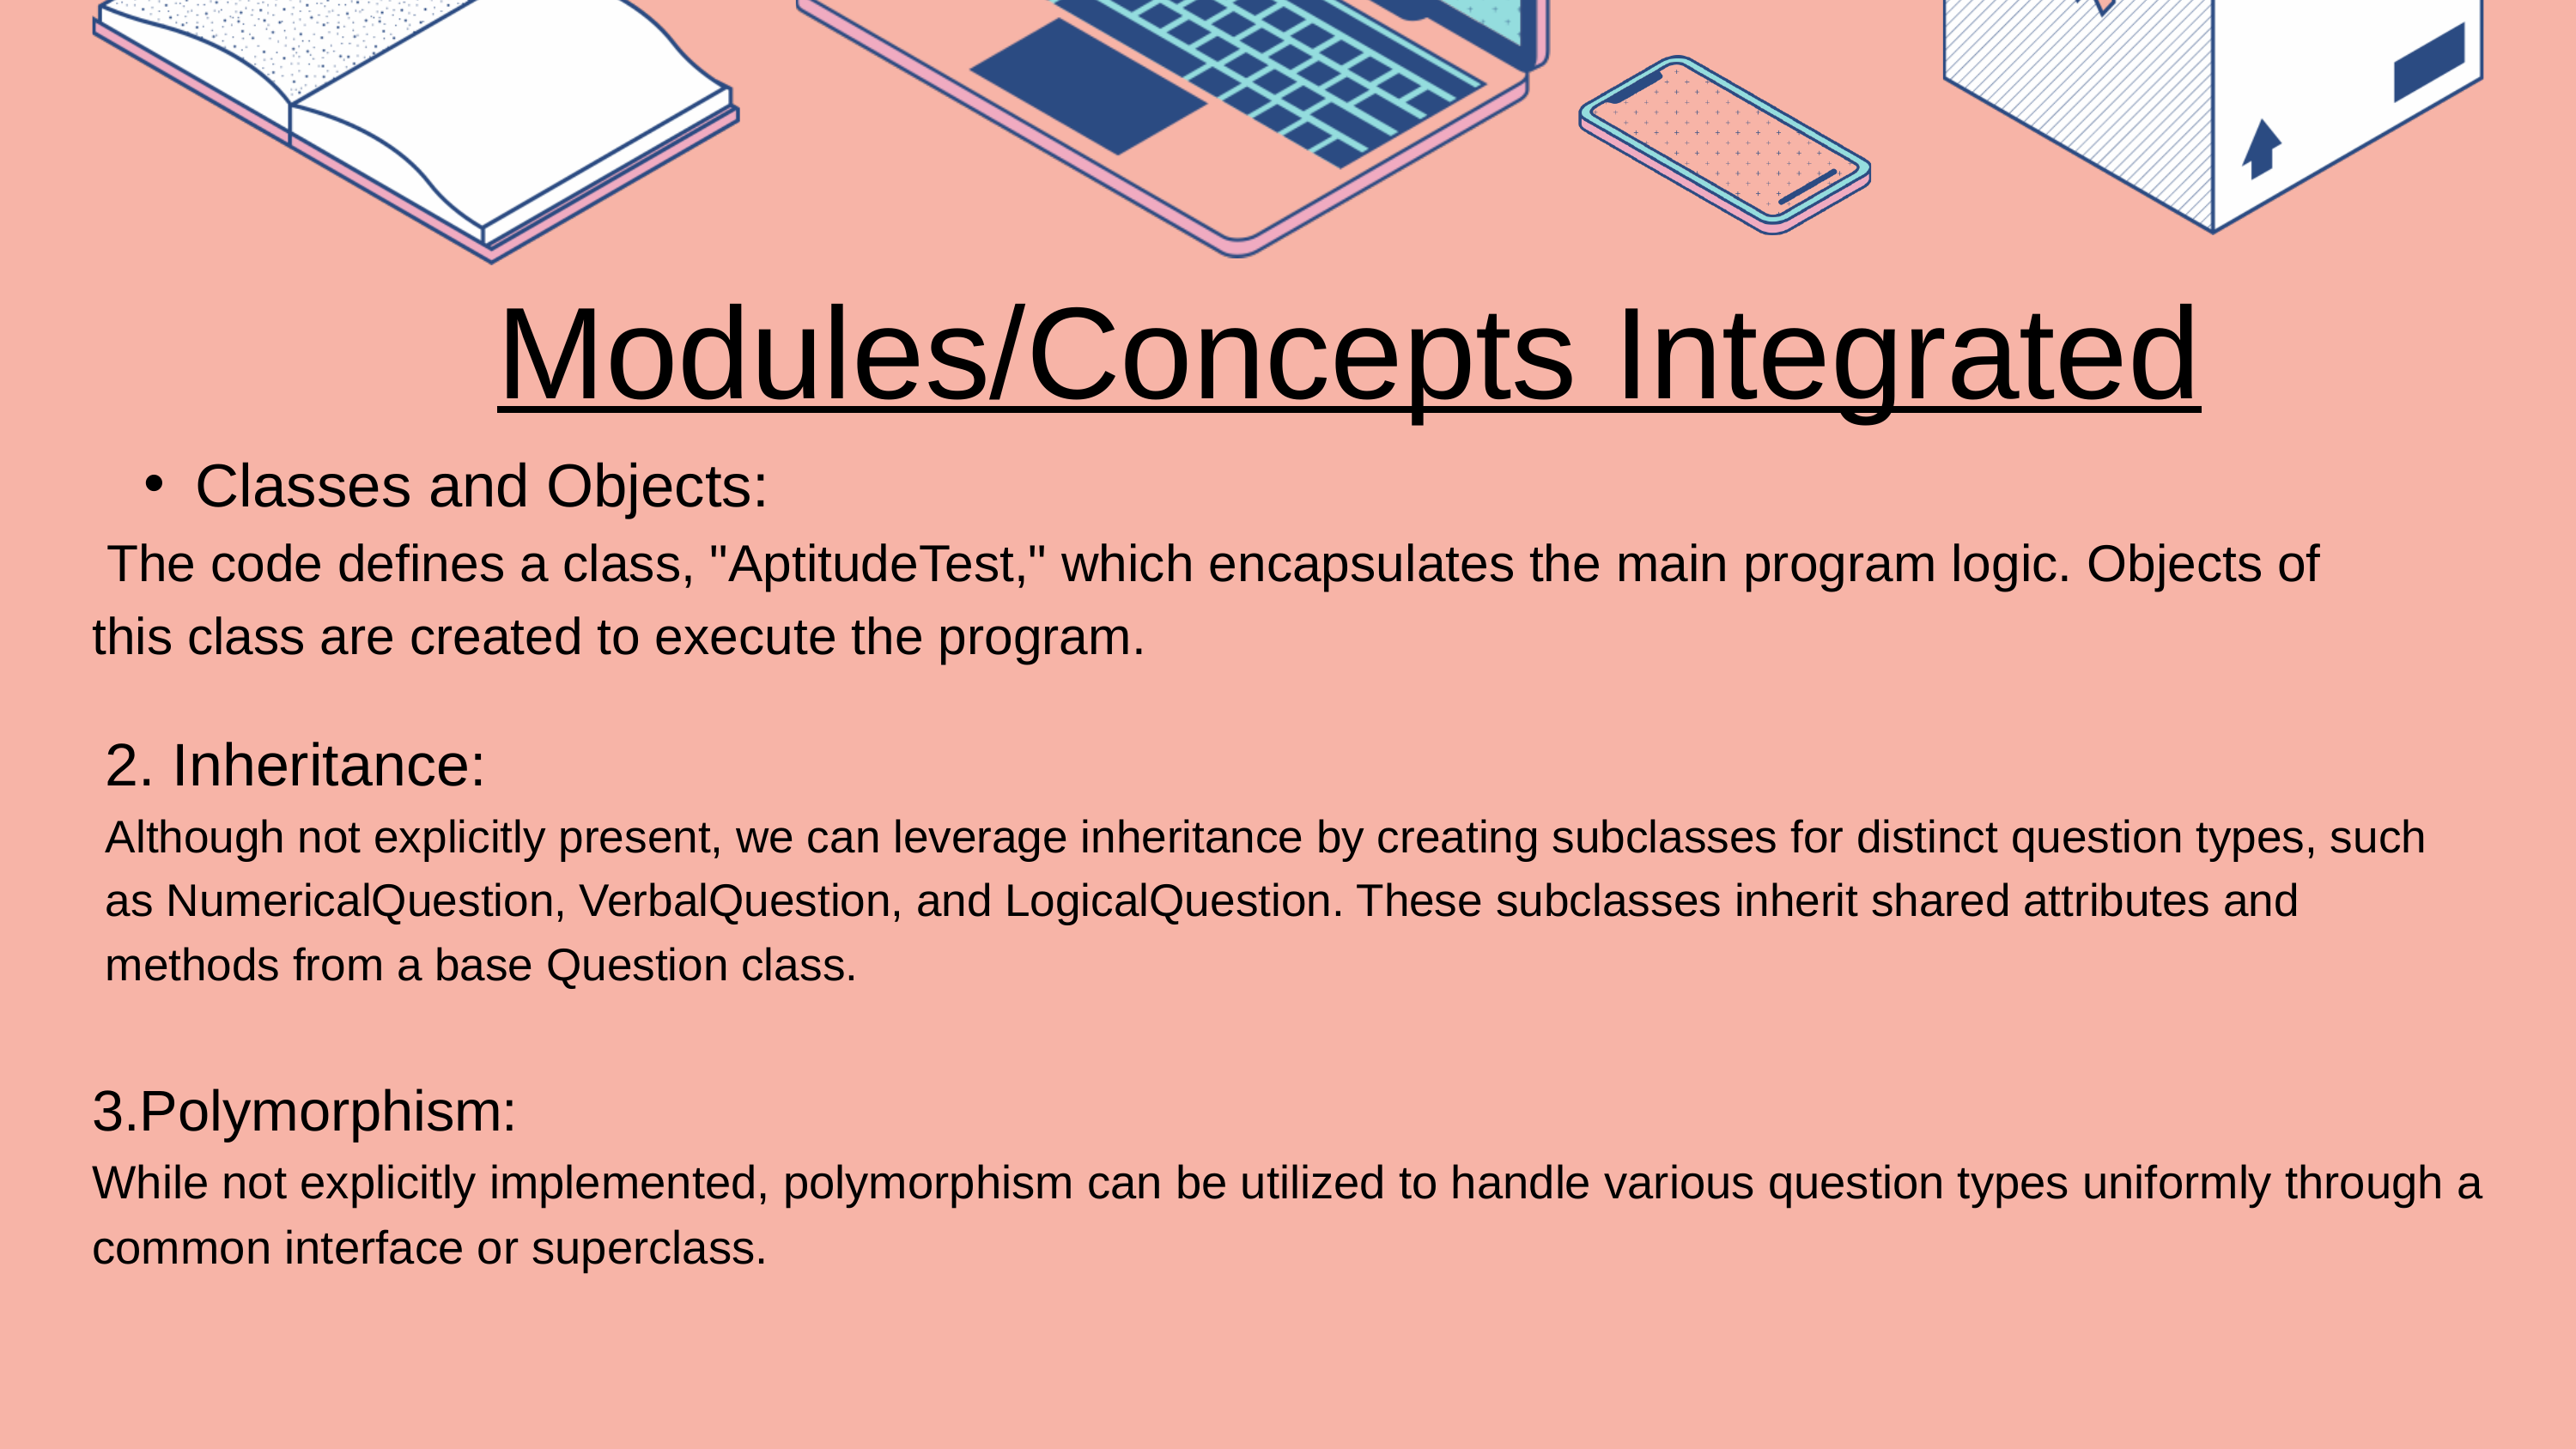

Modules/Concepts Integrated
Classes and Objects:
 The code defines a class, "AptitudeTest," which encapsulates the main program logic. Objects of this class are created to execute the program.
2. Inheritance:
Although not explicitly present, we can leverage inheritance by creating subclasses for distinct question types, such as NumericalQuestion, VerbalQuestion, and LogicalQuestion. These subclasses inherit shared attributes and methods from a base Question class.
3.Polymorphism:
While not explicitly implemented, polymorphism can be utilized to handle various question types uniformly through a common interface or superclass.